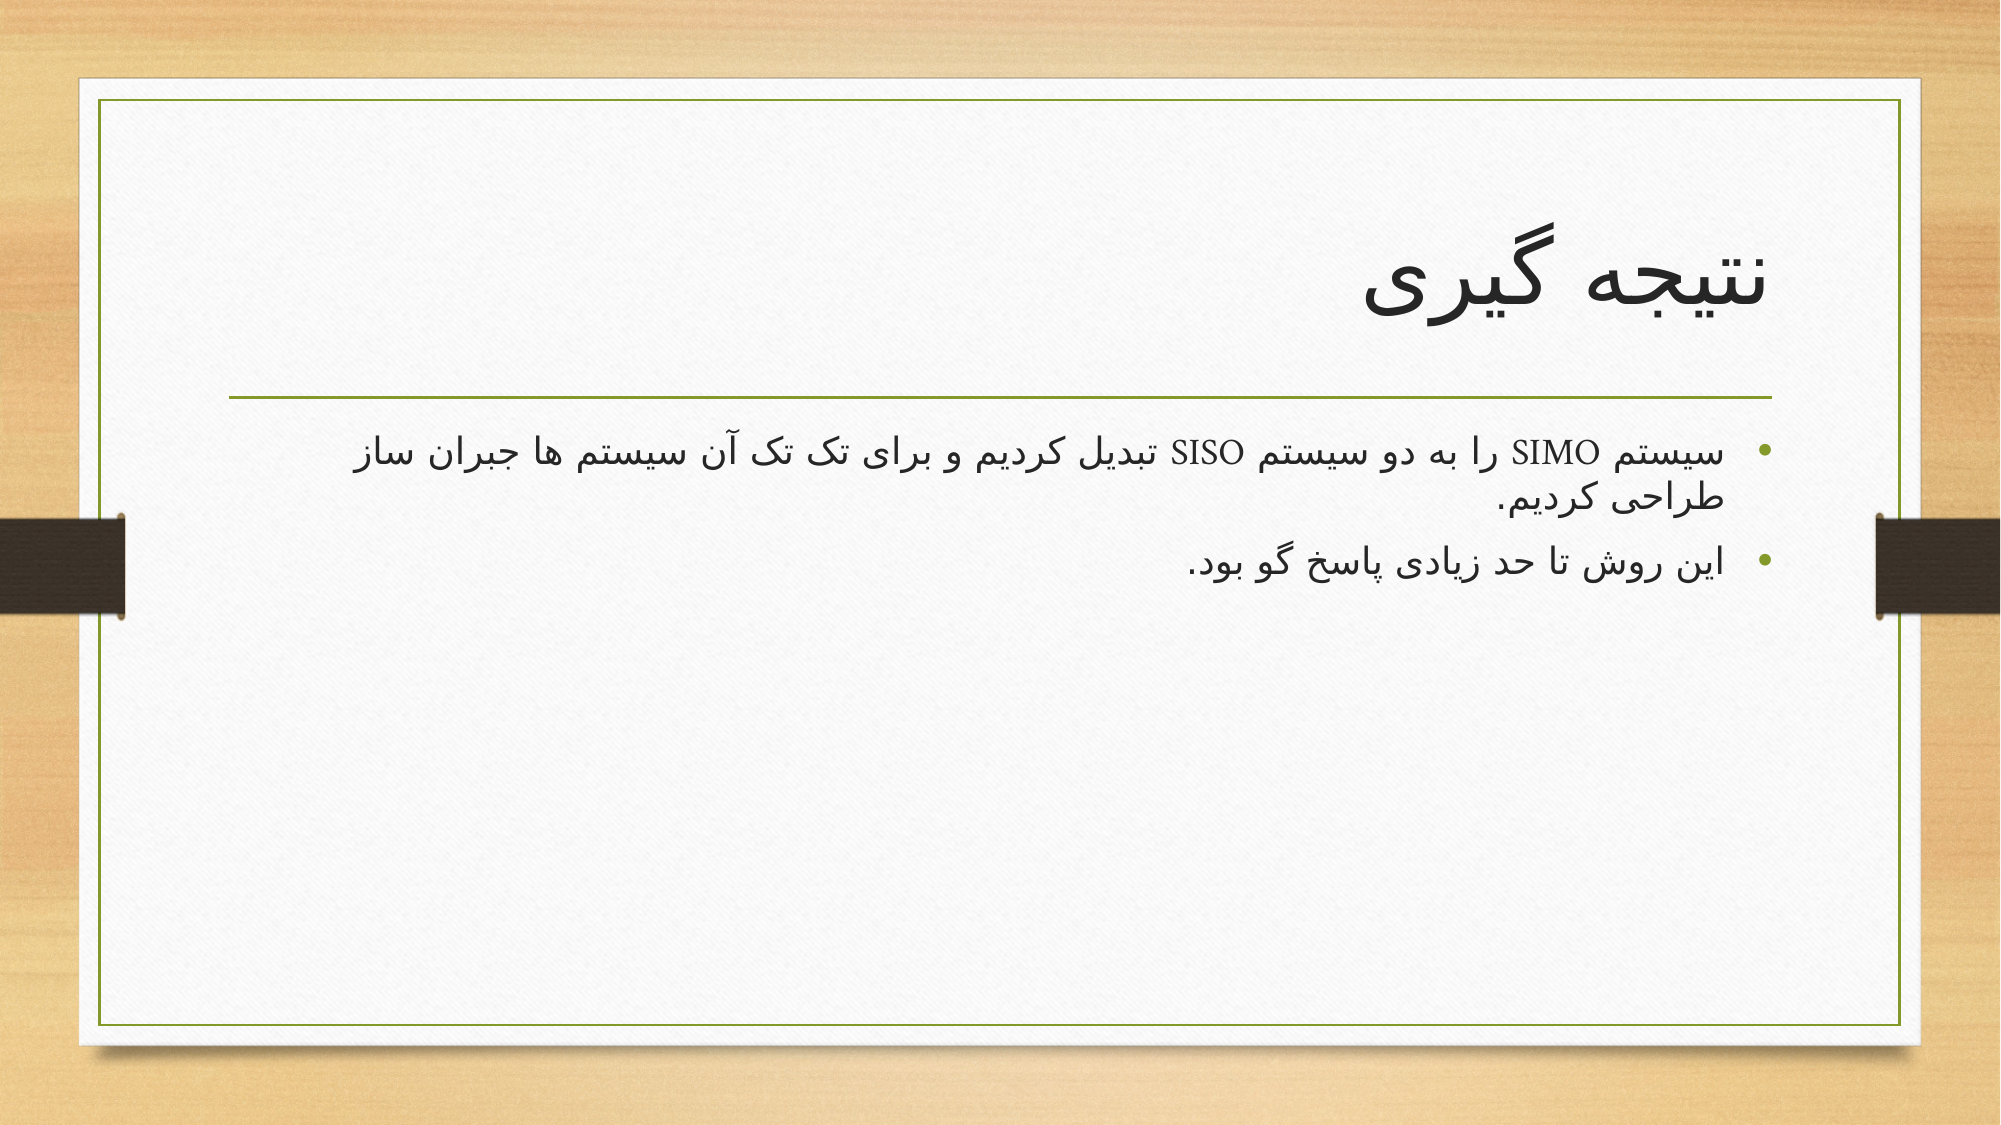

# نتیجه گیری
سیستم SIMO را به دو سیستم SISO تبدیل کردیم و برای تک تک آن سیستم ها جبران ساز طراحی کردیم.
این روش تا حد زیادی پاسخ گو بود.